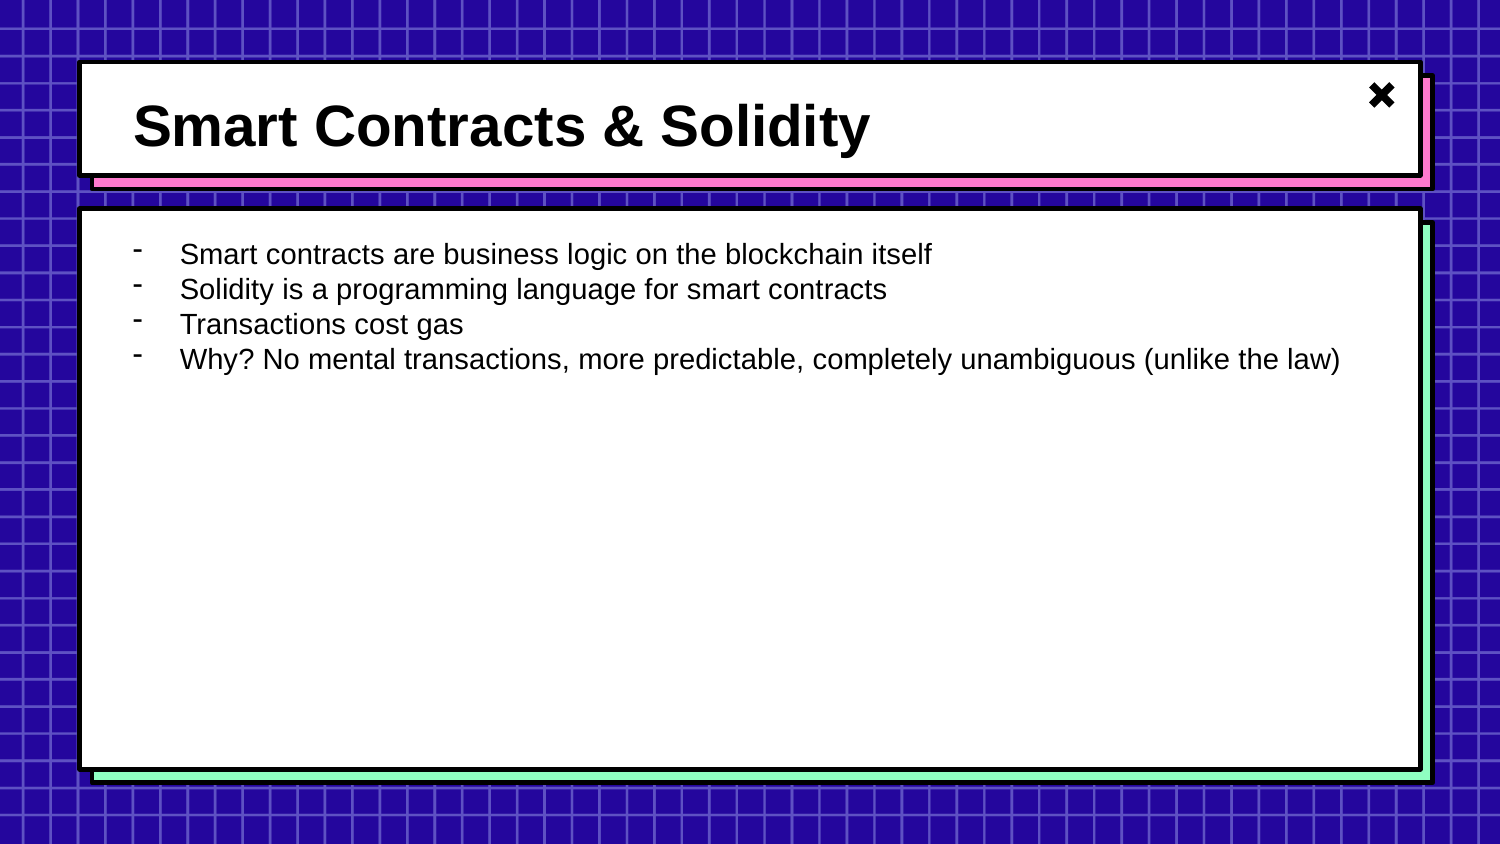

# Smart Contracts & Solidity
Smart contracts are business logic on the blockchain itself
Solidity is a programming language for smart contracts
Transactions cost gas
Why? No mental transactions, more predictable, completely unambiguous (unlike the law)